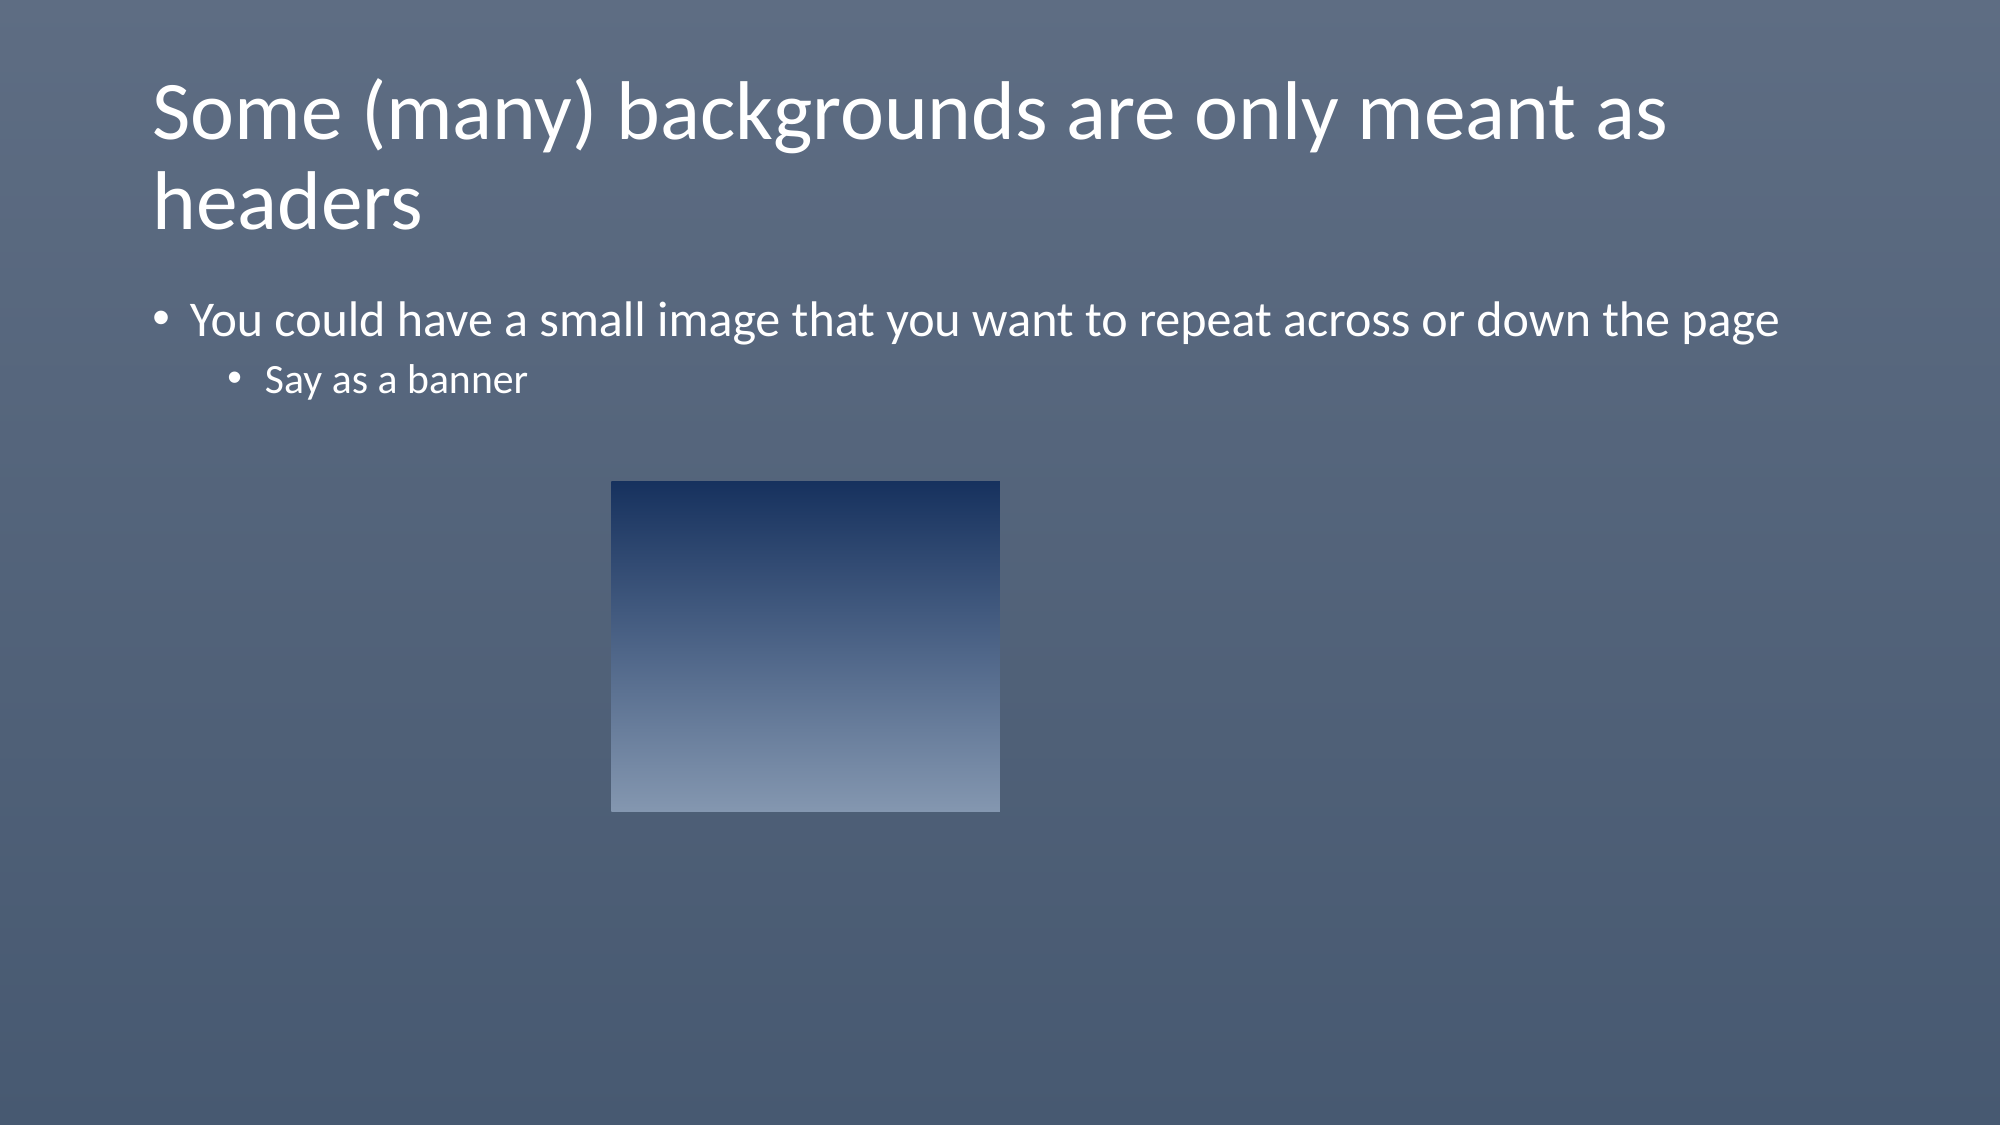

# Some (many) backgrounds are only meant as headers
You could have a small image that you want to repeat across or down the page
Say as a banner